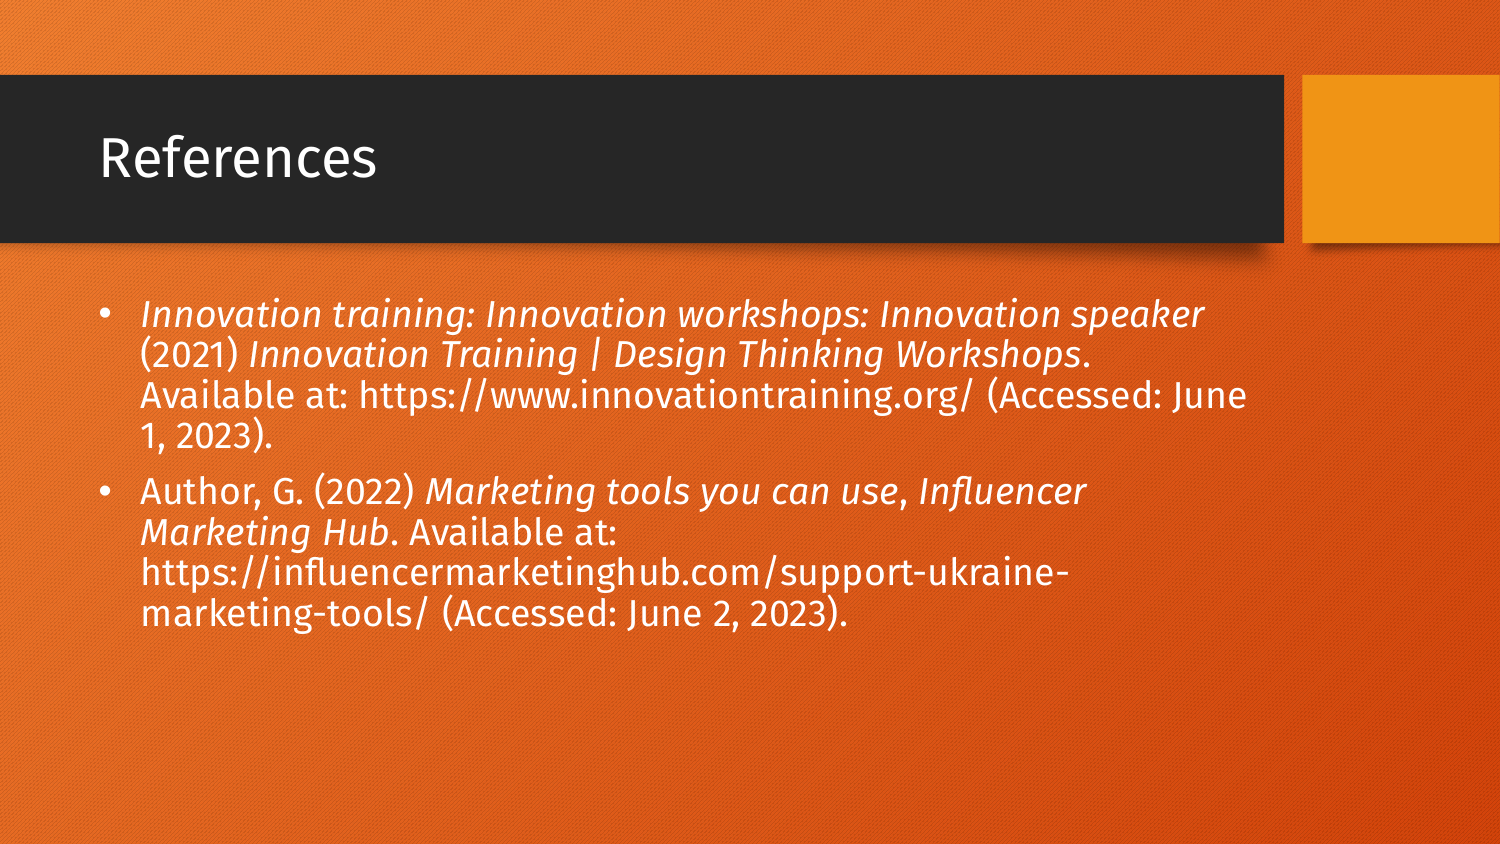

# References
Innovation training: Innovation workshops: Innovation speaker (2021) Innovation Training | Design Thinking Workshops. Available at: https://www.innovationtraining.org/ (Accessed: June 1, 2023).
Author, G. (2022) Marketing tools you can use, Influencer Marketing Hub. Available at: https://influencermarketinghub.com/support-ukraine-marketing-tools/ (Accessed: June 2, 2023).